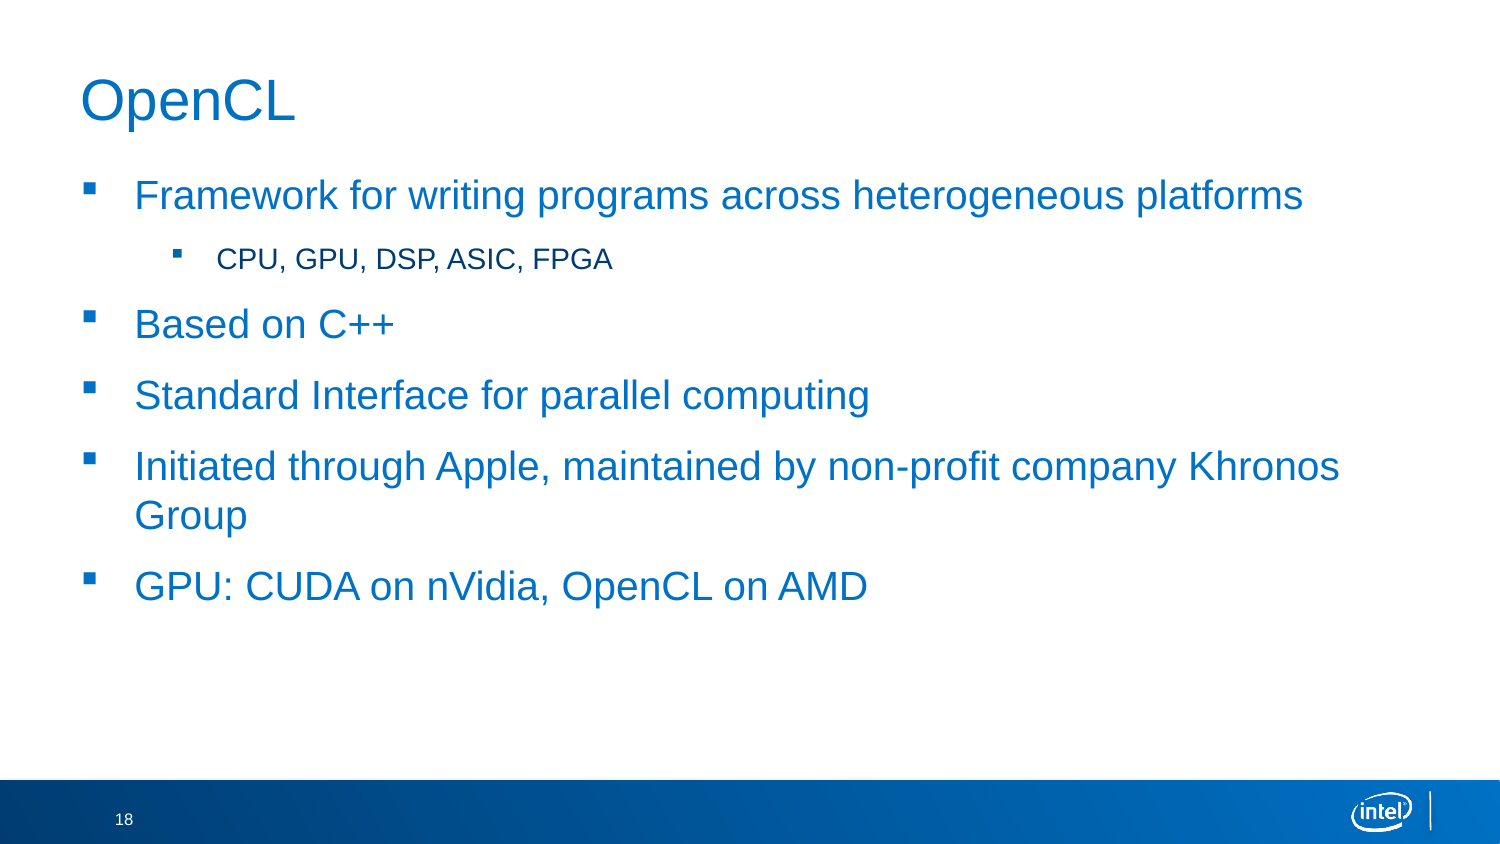

# OpenCL
Framework for writing programs across heterogeneous platforms
CPU, GPU, DSP, ASIC, FPGA
Based on C++
Standard Interface for parallel computing
Initiated through Apple, maintained by non-profit company Khronos Group
GPU: CUDA on nVidia, OpenCL on AMD

18